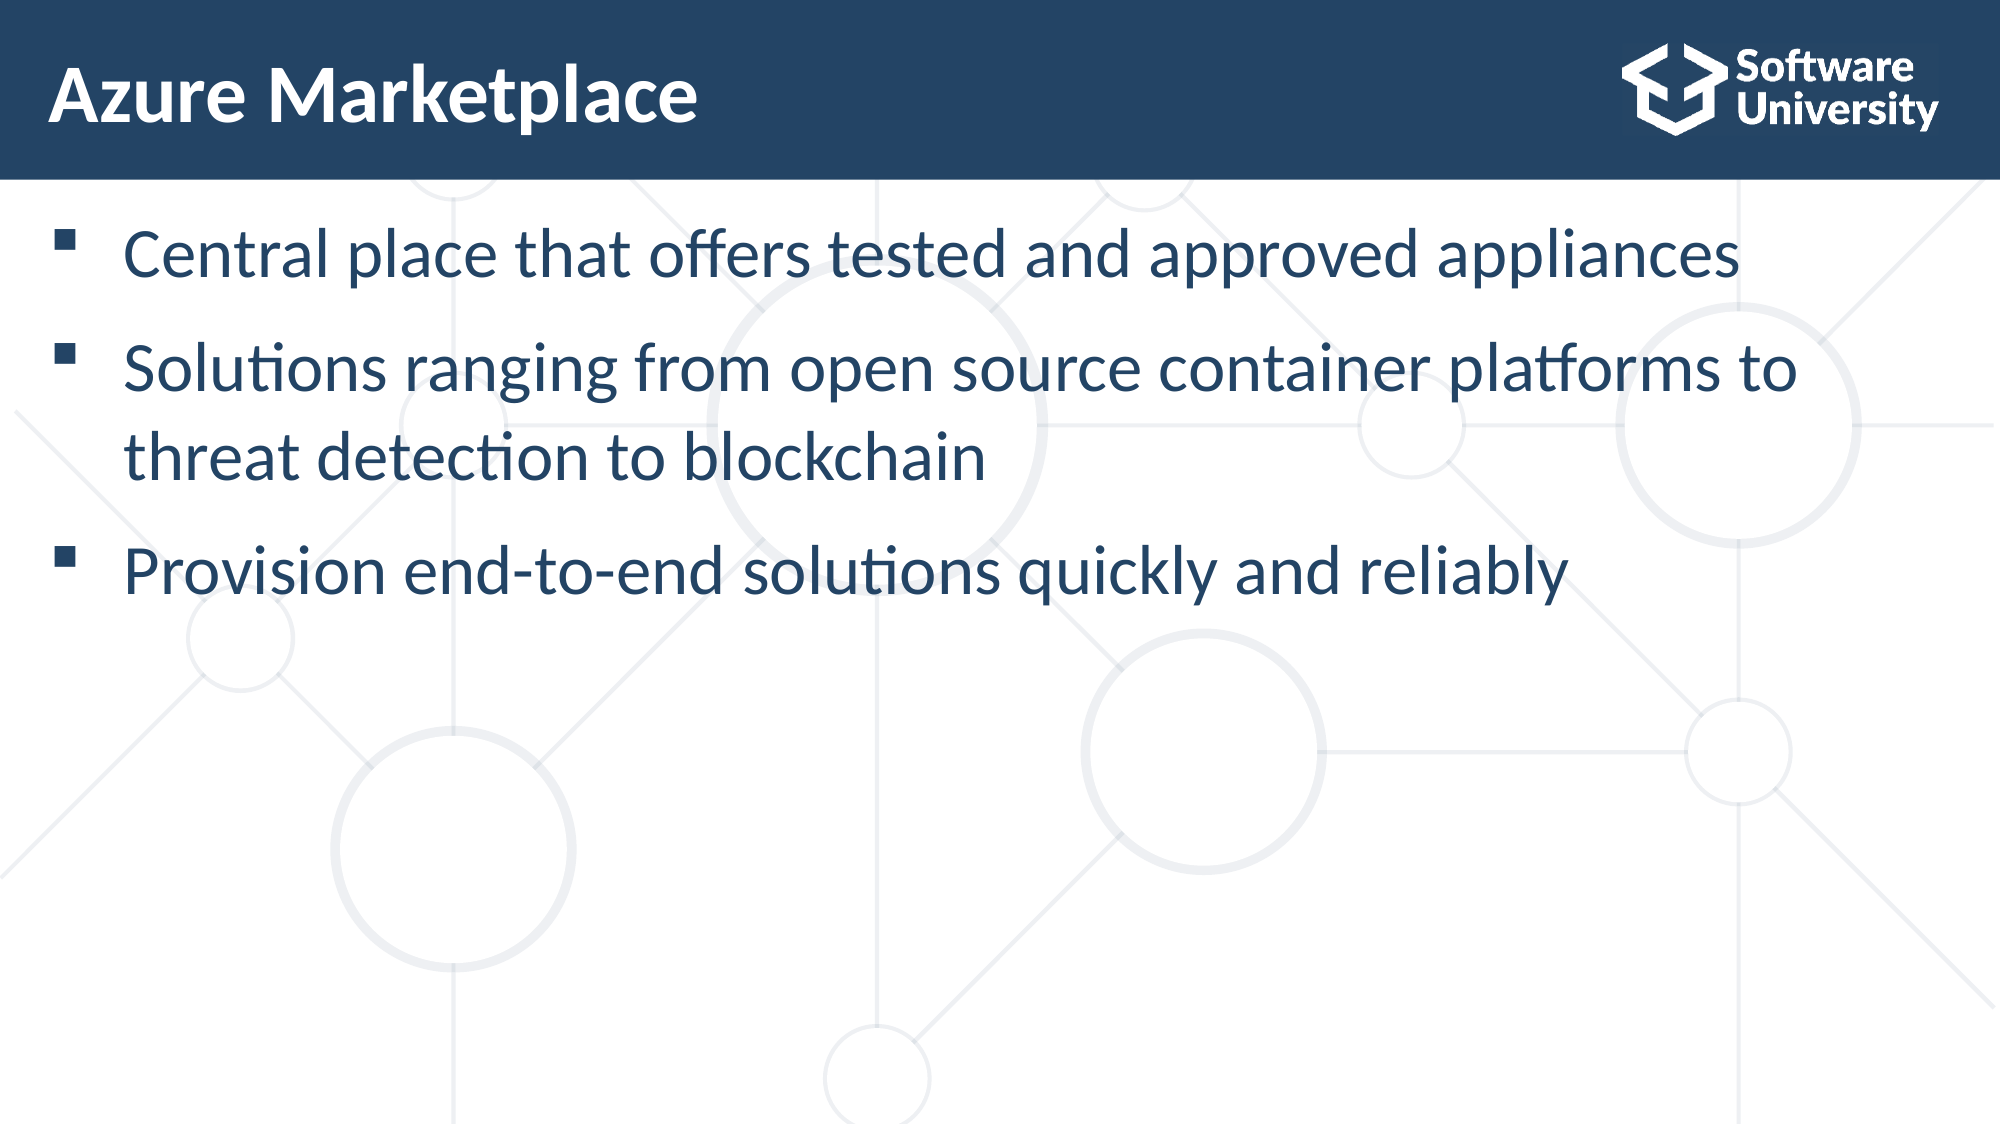

# Azure Marketplace
Central place that offers tested and approved appliances
Solutions ranging from open source container platforms to threat detection to blockchain
Provision end-to-end solutions quickly and reliably